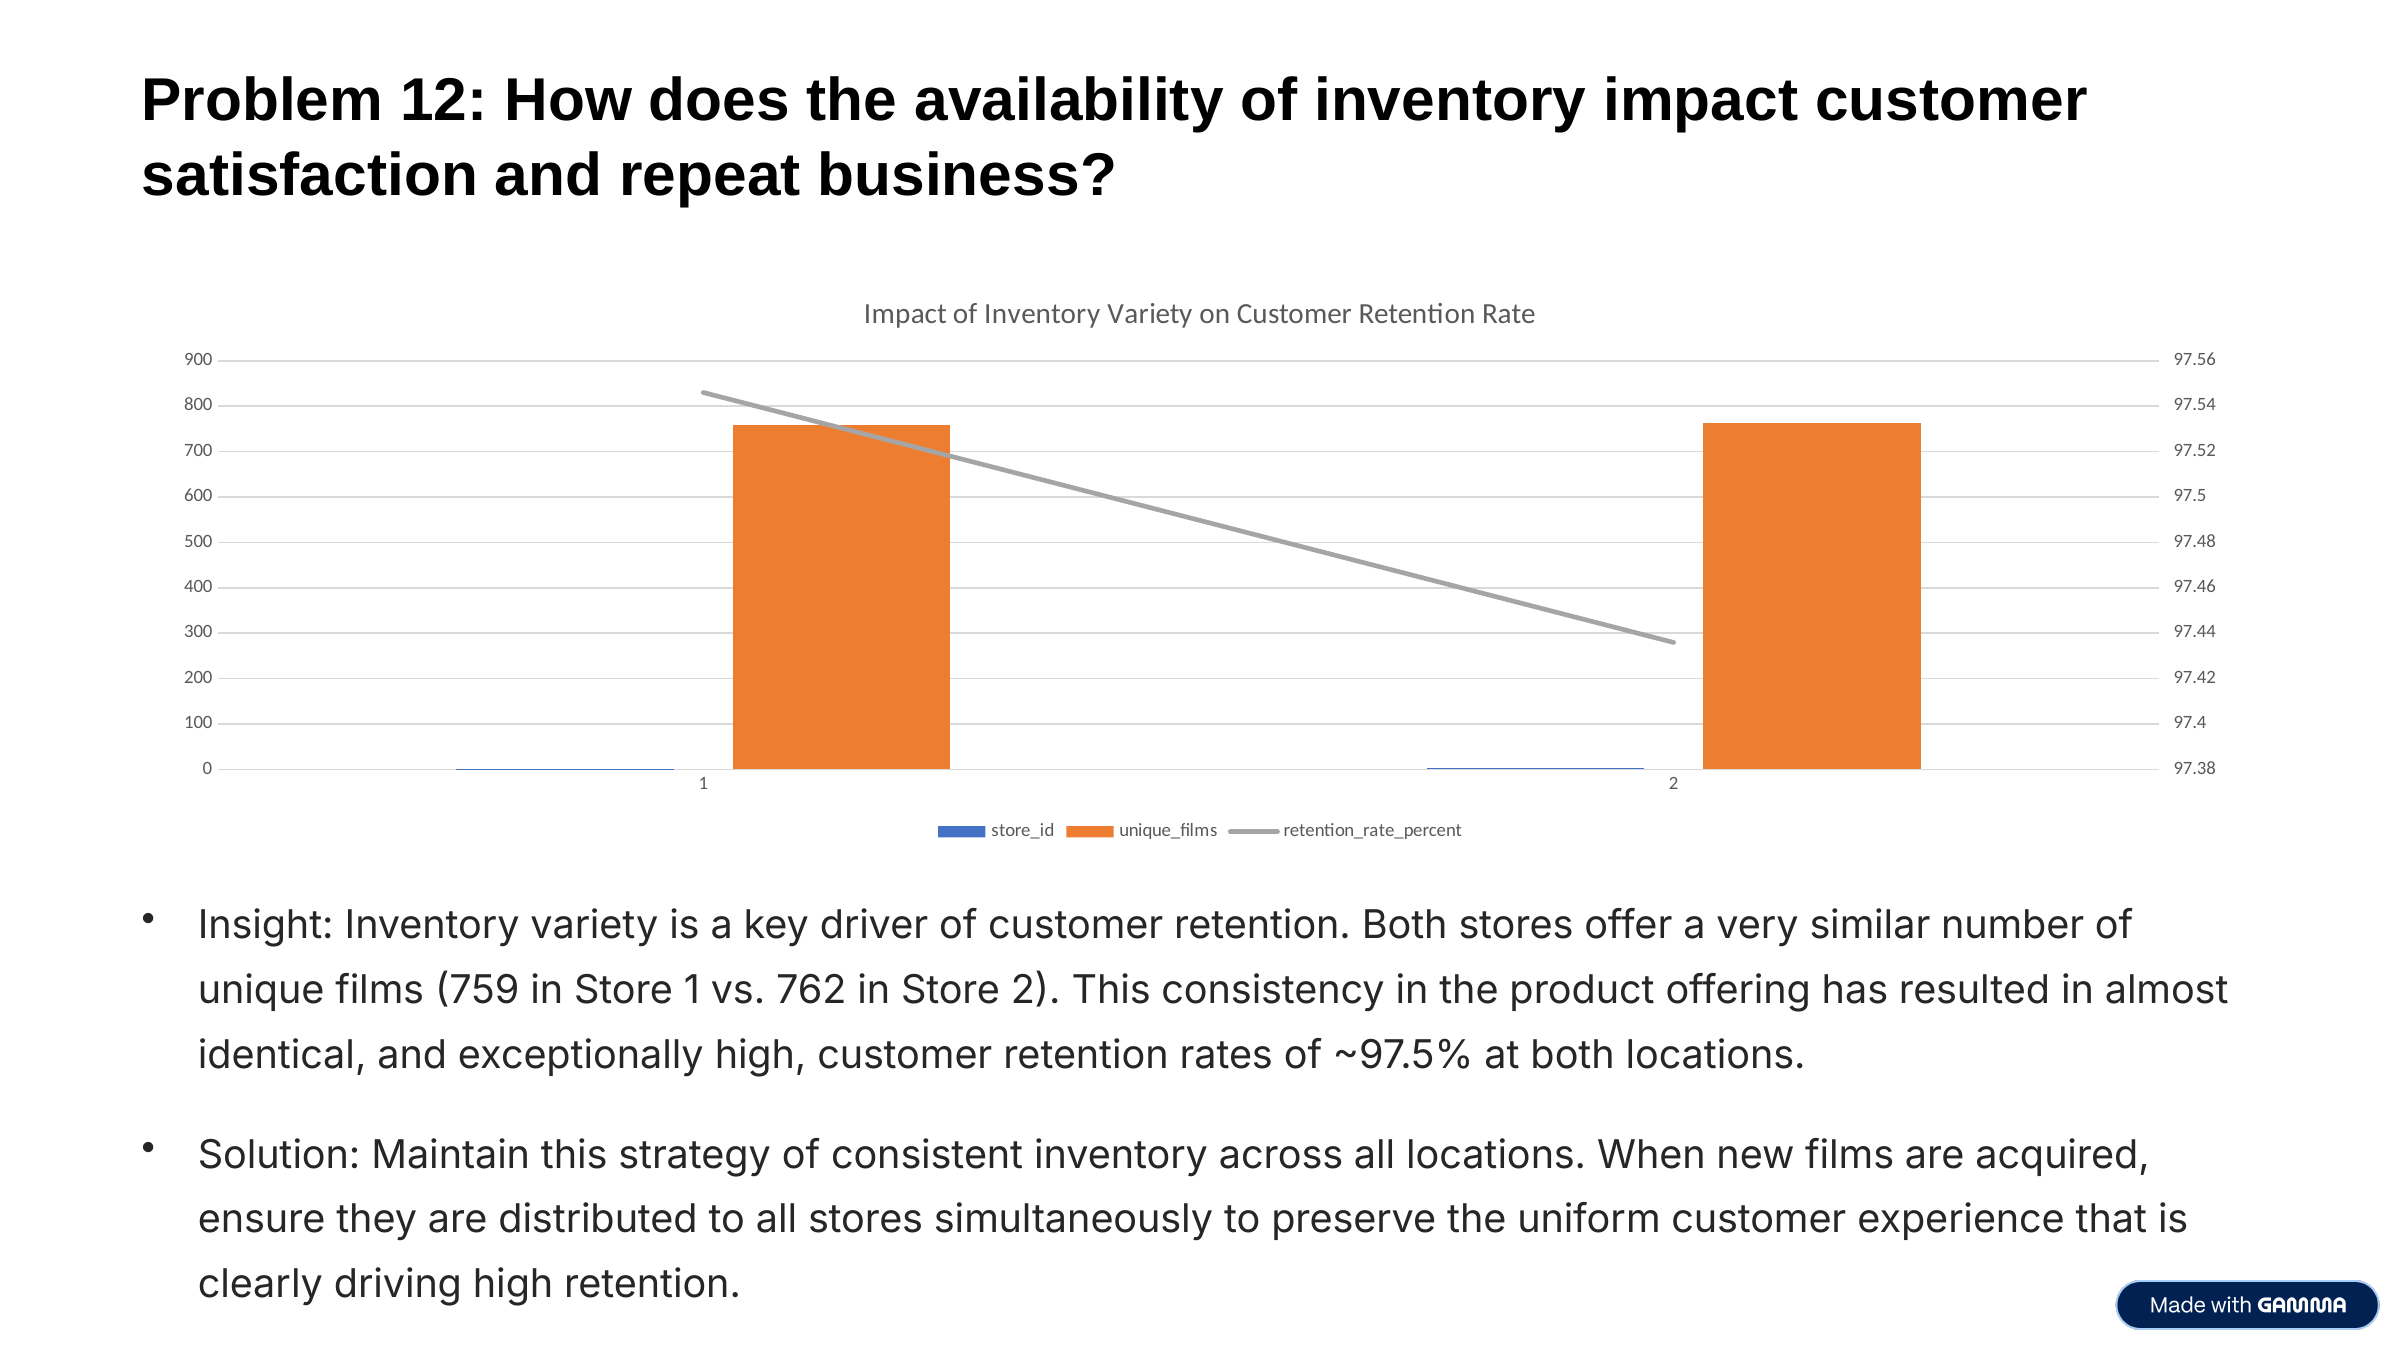

Problem 12: How does the availability of inventory impact customer satisfaction and repeat business?

### Chart: Impact of Inventory Variety on Customer Retention Rate

| Category | store_id | unique_films | retention_rate_percent |
|---|---|---|---|
Insight: Inventory variety is a key driver of customer retention. Both stores offer a very similar number of unique films (759 in Store 1 vs. 762 in Store 2). This consistency in the product offering has resulted in almost identical, and exceptionally high, customer retention rates of ~97.5% at both locations.
Solution: Maintain this strategy of consistent inventory across all locations. When new films are acquired, ensure they are distributed to all stores simultaneously to preserve the uniform customer experience that is clearly driving high retention.